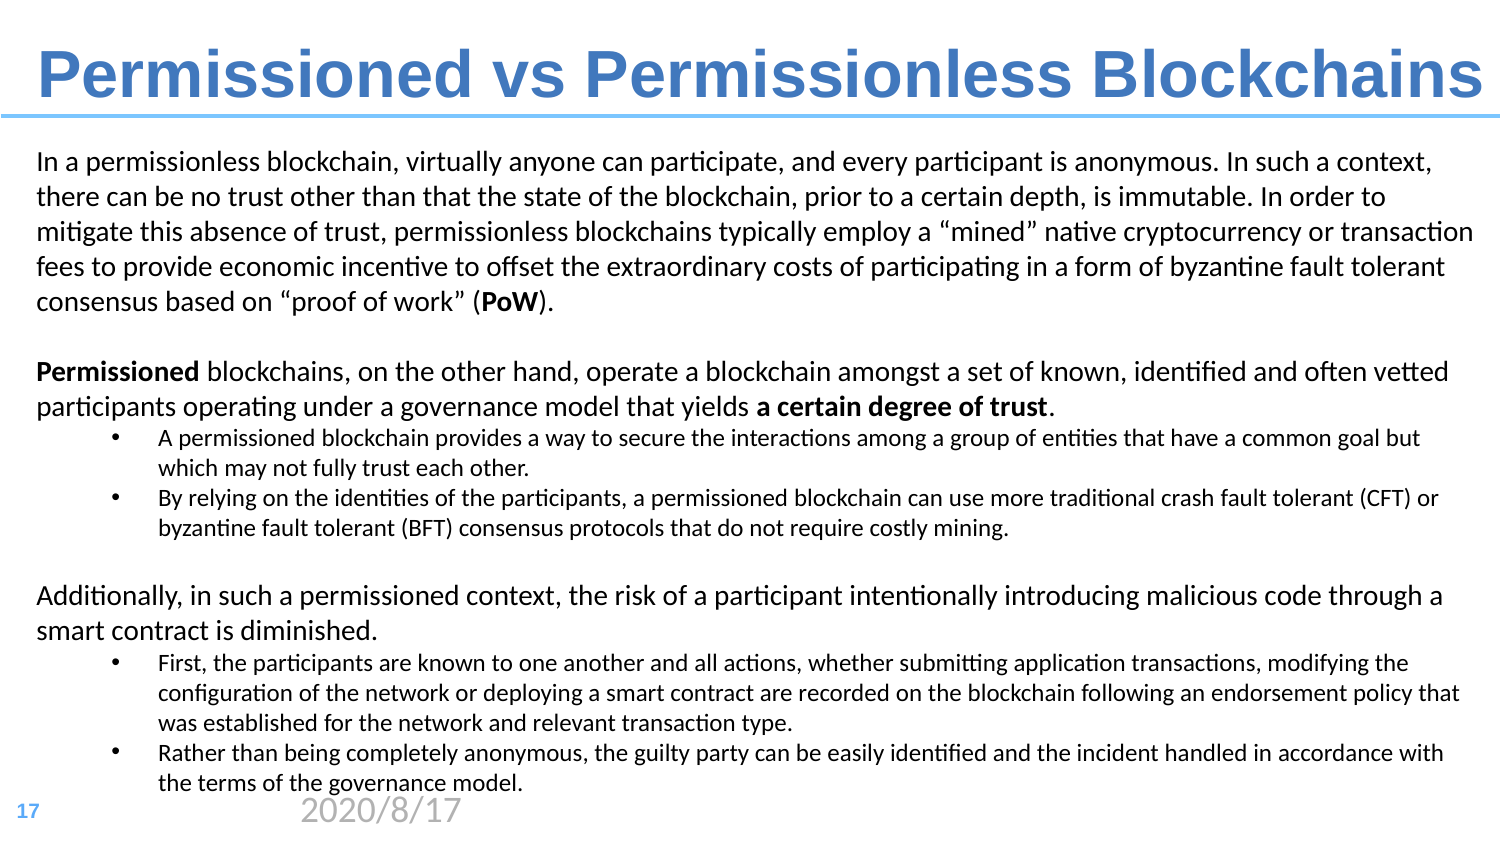

# Permissioned vs Permissionless Blockchains
In a permissionless blockchain, virtually anyone can participate, and every participant is anonymous. In such a context, there can be no trust other than that the state of the blockchain, prior to a certain depth, is immutable. In order to mitigate this absence of trust, permissionless blockchains typically employ a “mined” native cryptocurrency or transaction fees to provide economic incentive to offset the extraordinary costs of participating in a form of byzantine fault tolerant consensus based on “proof of work” (PoW).

Permissioned blockchains, on the other hand, operate a blockchain amongst a set of known, identified and often vetted participants operating under a governance model that yields a certain degree of trust.
A permissioned blockchain provides a way to secure the interactions among a group of entities that have a common goal but which may not fully trust each other.
By relying on the identities of the participants, a permissioned blockchain can use more traditional crash fault tolerant (CFT) or byzantine fault tolerant (BFT) consensus protocols that do not require costly mining.

Additionally, in such a permissioned context, the risk of a participant intentionally introducing malicious code through a smart contract is diminished.
First, the participants are known to one another and all actions, whether submitting application transactions, modifying the configuration of the network or deploying a smart contract are recorded on the blockchain following an endorsement policy that was established for the network and relevant transaction type.
Rather than being completely anonymous, the guilty party can be easily identified and the incident handled in accordance with the terms of the governance model.
2020/8/17
17